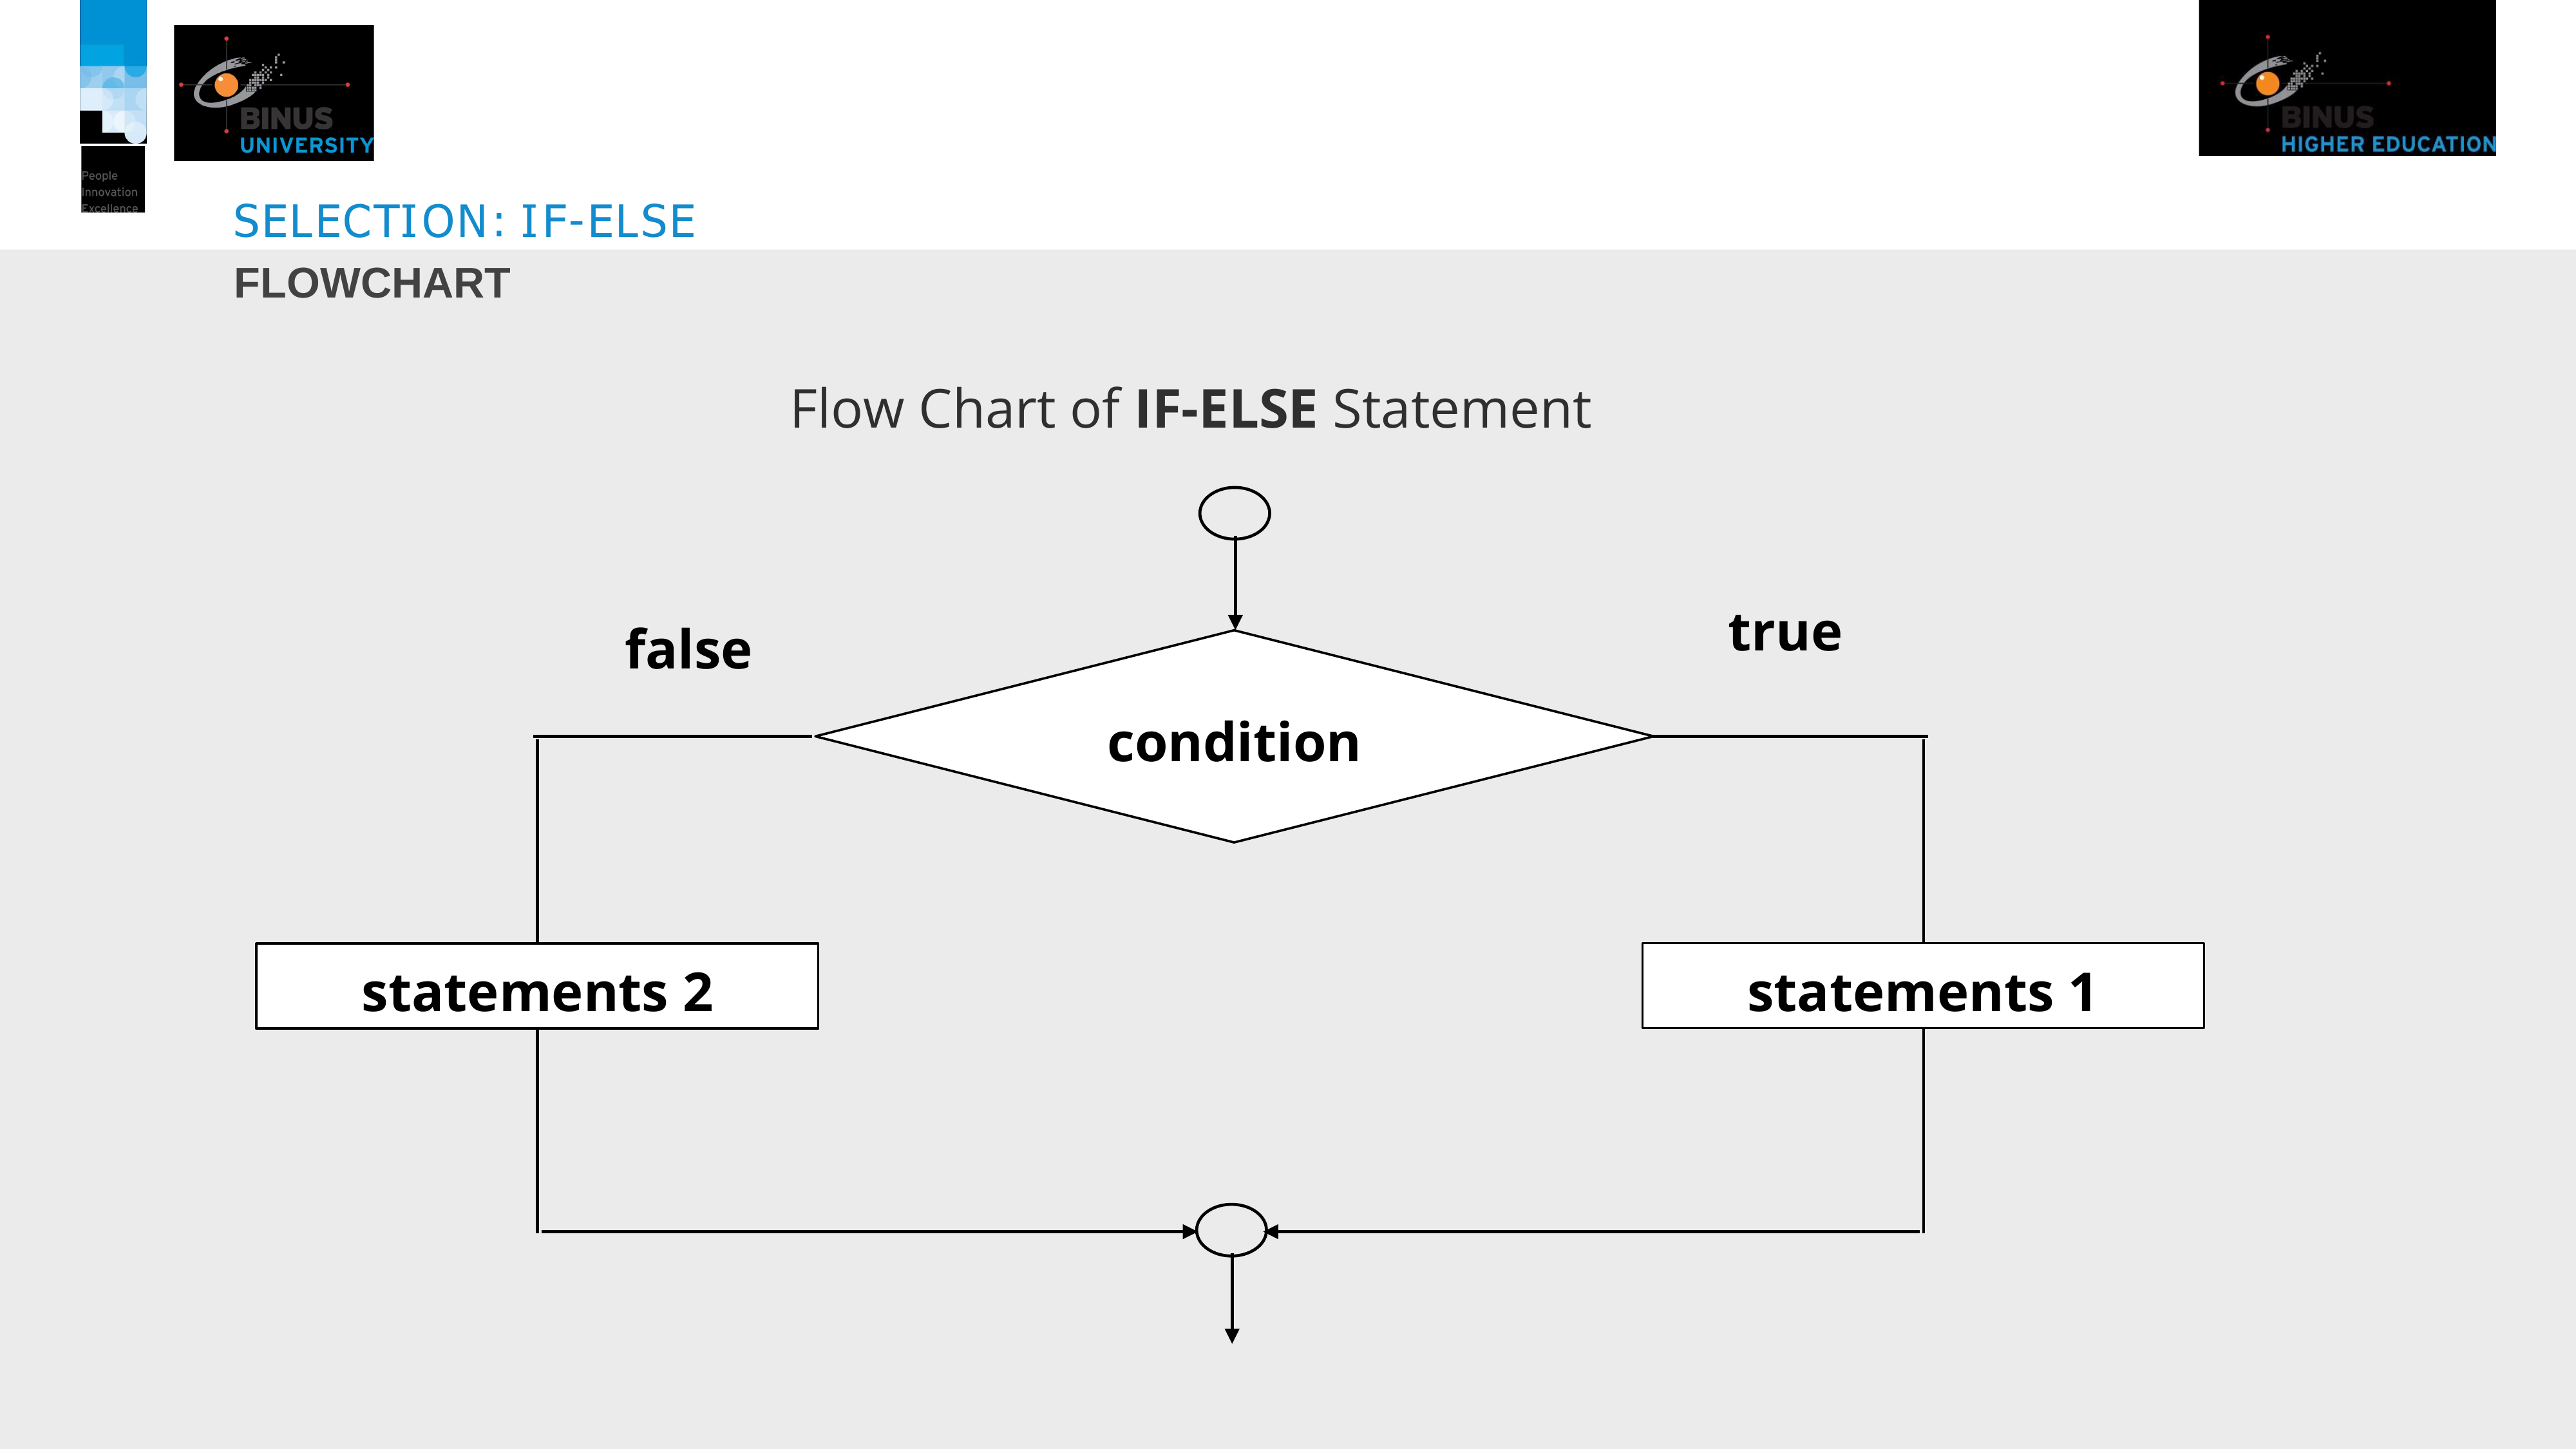

# Selection: IF-ELSE
flowchart
Flow Chart of IF-ELSE Statement

true

false

condition

statements 2

statements 1